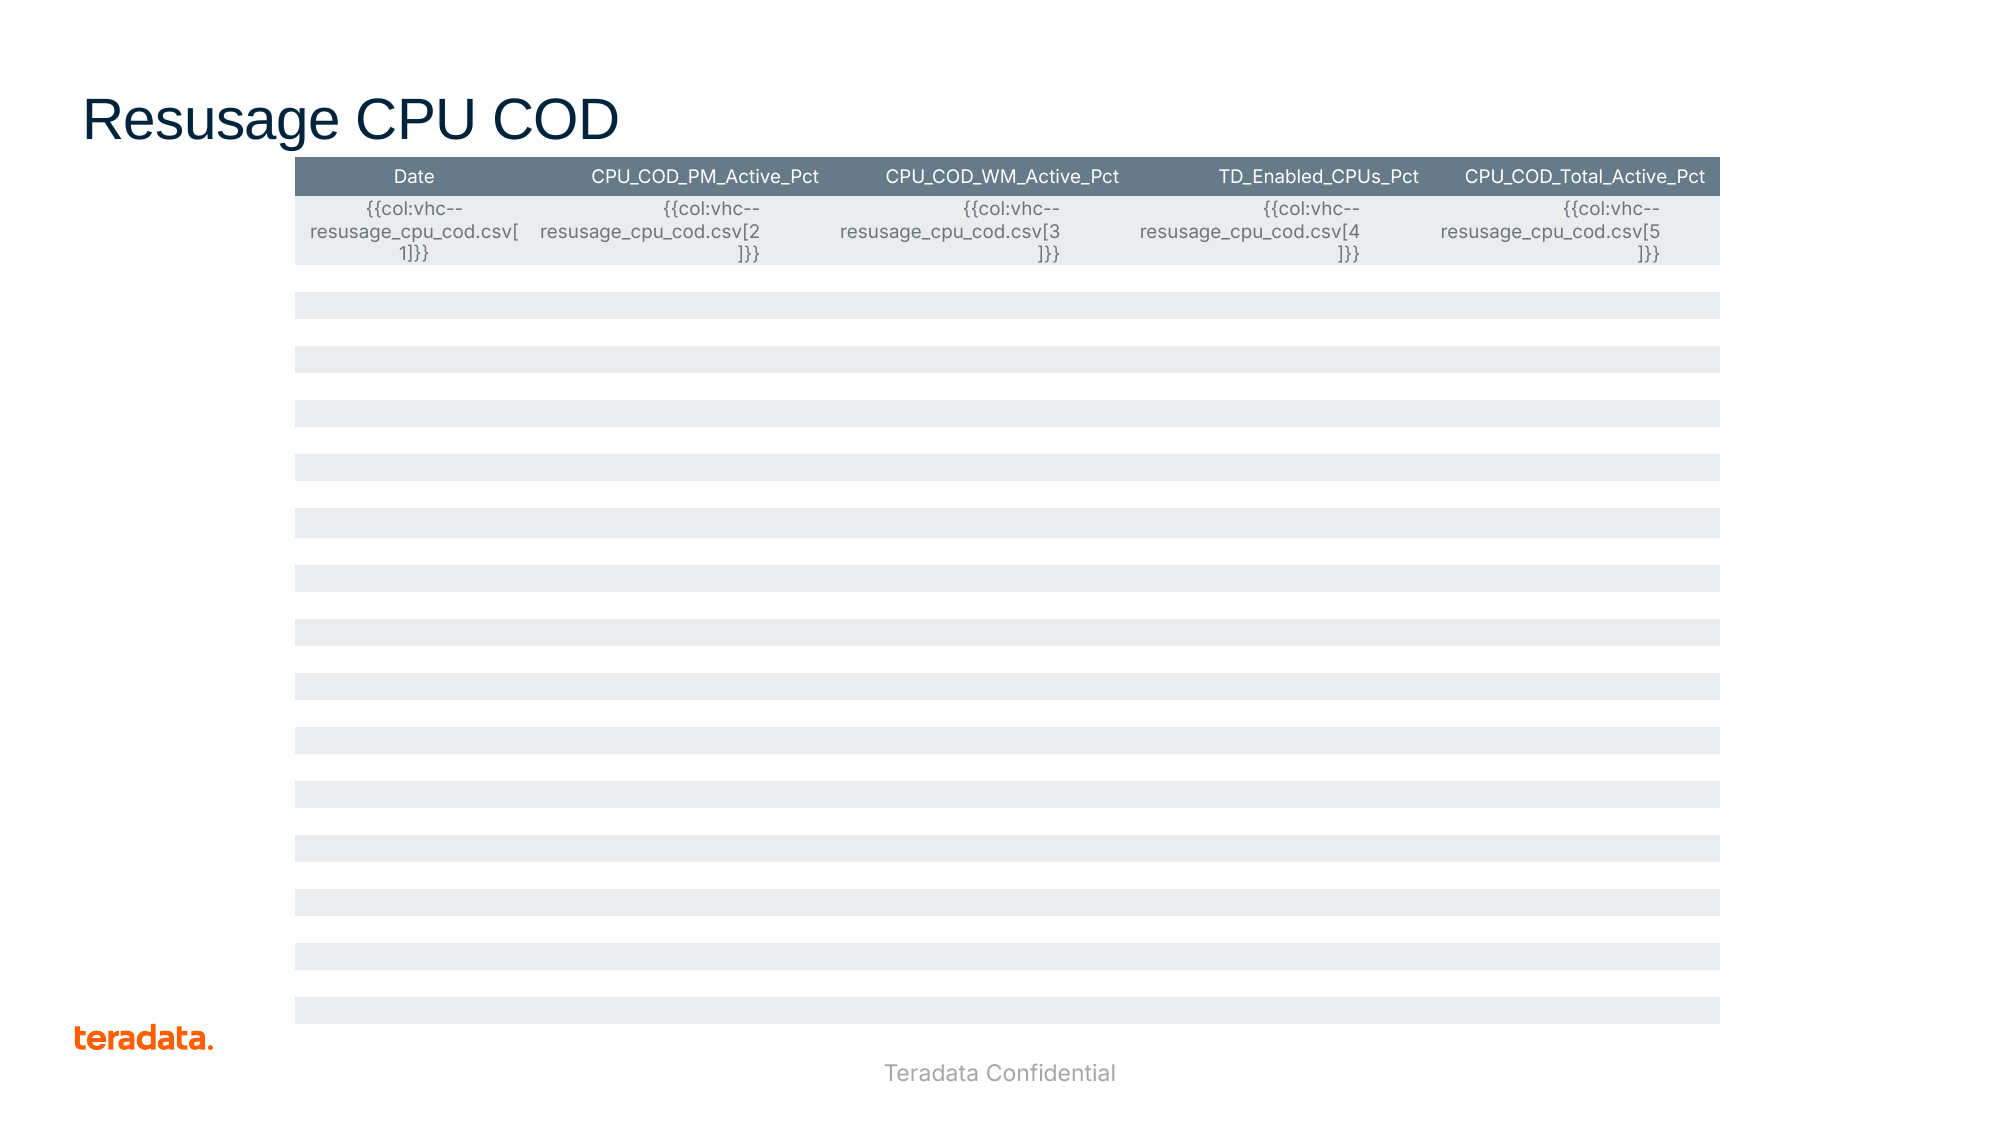

# Resusage CPU COD
| Date | CPU\_COD\_PM\_Active\_Pct | CPU\_COD\_WM\_Active\_Pct | TD\_Enabled\_CPUs\_Pct | CPU\_COD\_Total\_Active\_Pct |
| --- | --- | --- | --- | --- |
| {{col:vhc--resusage\_cpu\_cod.csv[1]}} | {{col:vhc--resusage\_cpu\_cod.csv[2]}} | {{col:vhc--resusage\_cpu\_cod.csv[3]}} | {{col:vhc--resusage\_cpu\_cod.csv[4]}} | {{col:vhc--resusage\_cpu\_cod.csv[5]}} |
|  |  |  |  |  |
|  |  |  |  |  |
|  |  |  |  |  |
|  |  |  |  |  |
|  |  |  |  |  |
|  |  |  |  |  |
|  |  |  |  |  |
|  |  |  |  |  |
|  |  |  |  |  |
|  |  |  |  |  |
|  |  |  |  |  |
|  |  |  |  |  |
|  |  |  |  |  |
|  |  |  |  |  |
|  |  |  |  |  |
|  |  |  |  |  |
|  |  |  |  |  |
|  |  |  |  |  |
|  |  |  |  |  |
|  |  |  |  |  |
|  |  |  |  |  |
|  |  |  |  |  |
|  |  |  |  |  |
|  |  |  |  |  |
|  |  |  |  |  |
|  |  |  |  |  |
|  |  |  |  |  |
|  |  |  |  |  |
|  |  |  |  |  |
Teradata Confidential